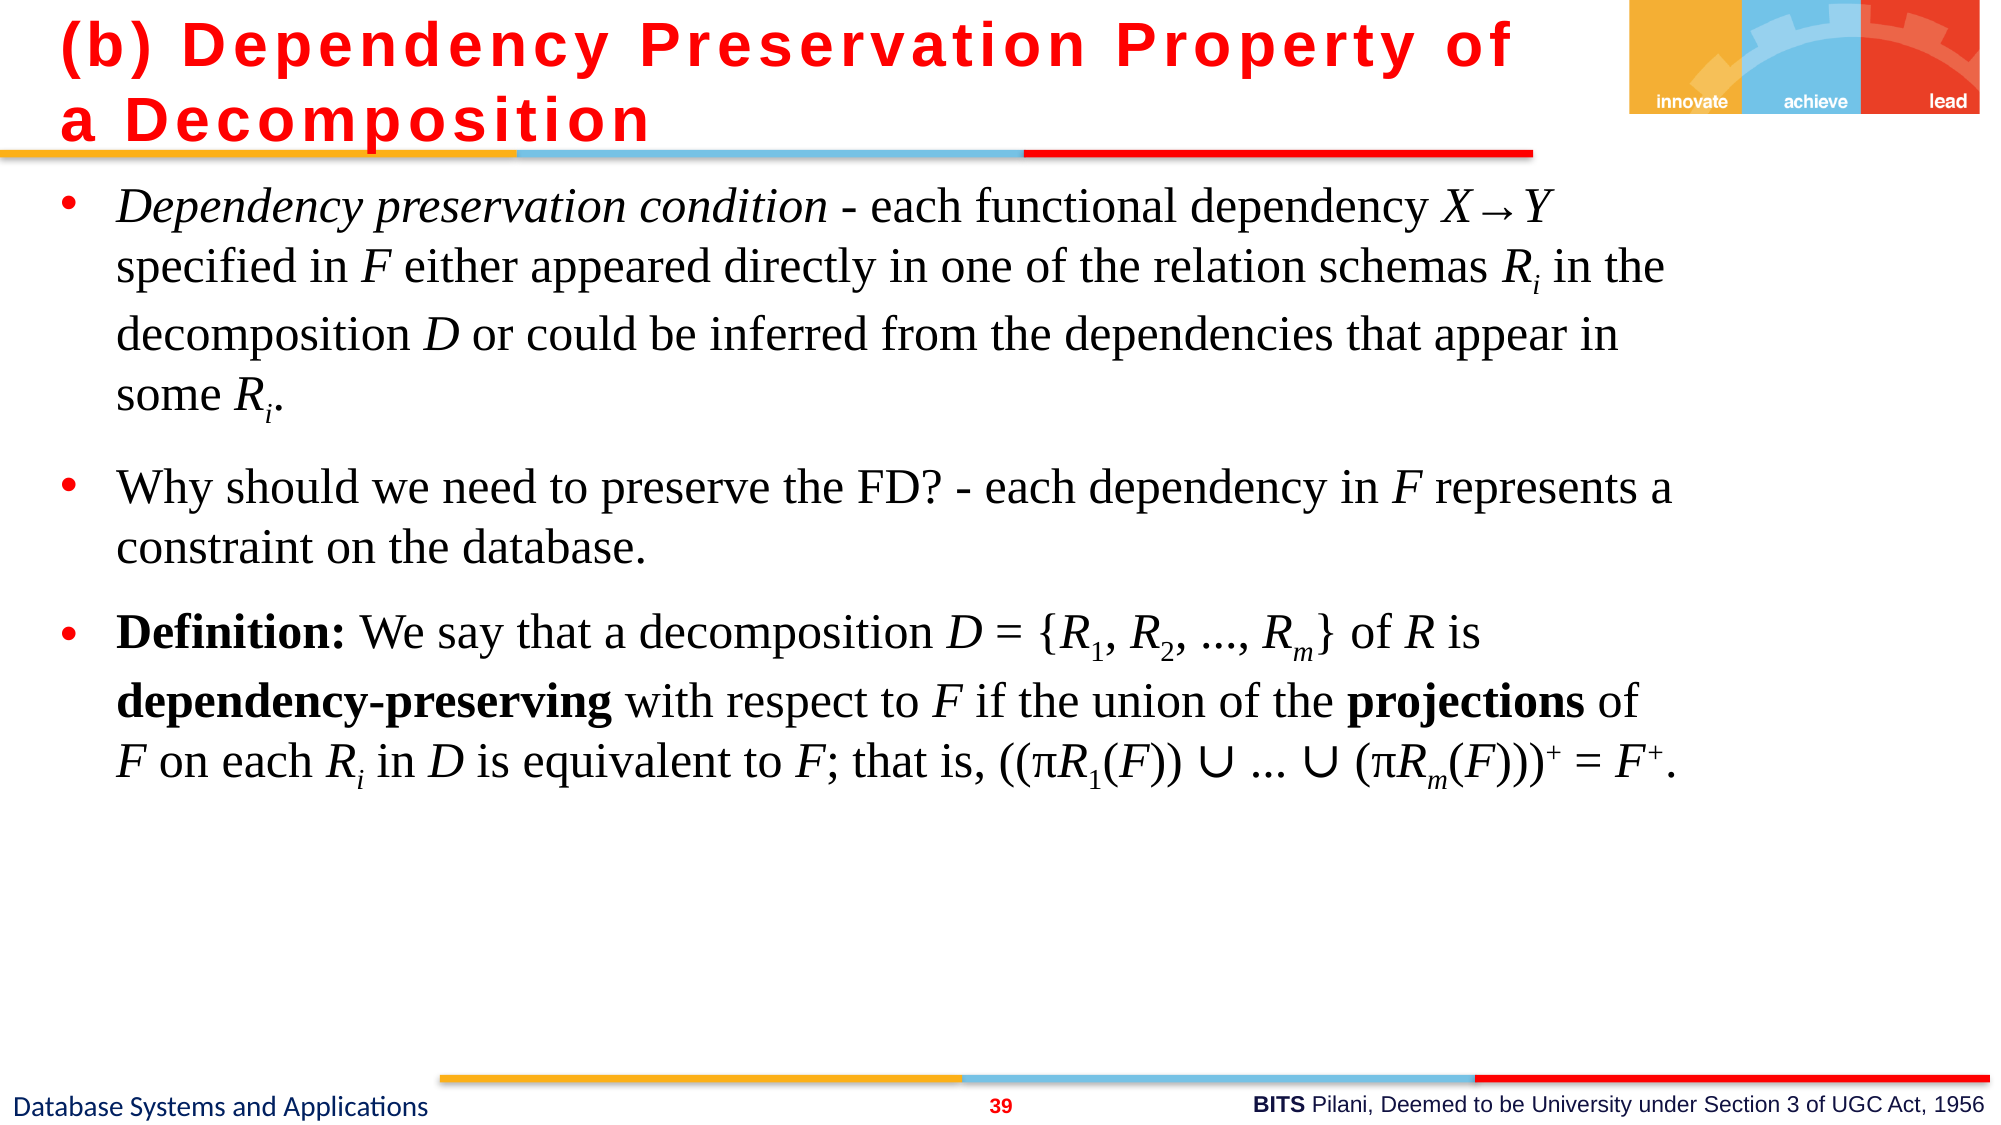

(b) Dependency Preservation Property of a Decomposition
Dependency preservation condition - each functional dependency X→Y specified in F either appeared directly in one of the relation schemas Ri in the decomposition D or could be inferred from the dependencies that appear in some Ri.
Why should we need to preserve the FD? - each dependency in F represents a constraint on the database.
Definition: We say that a decomposition D = {R1, R2, ..., Rm} of R is dependency-preserving with respect to F if the union of the projections of F on each Ri in D is equivalent to F; that is, ((πR1(F)) ∪ ... ∪ (πRm(F)))+ = F+.